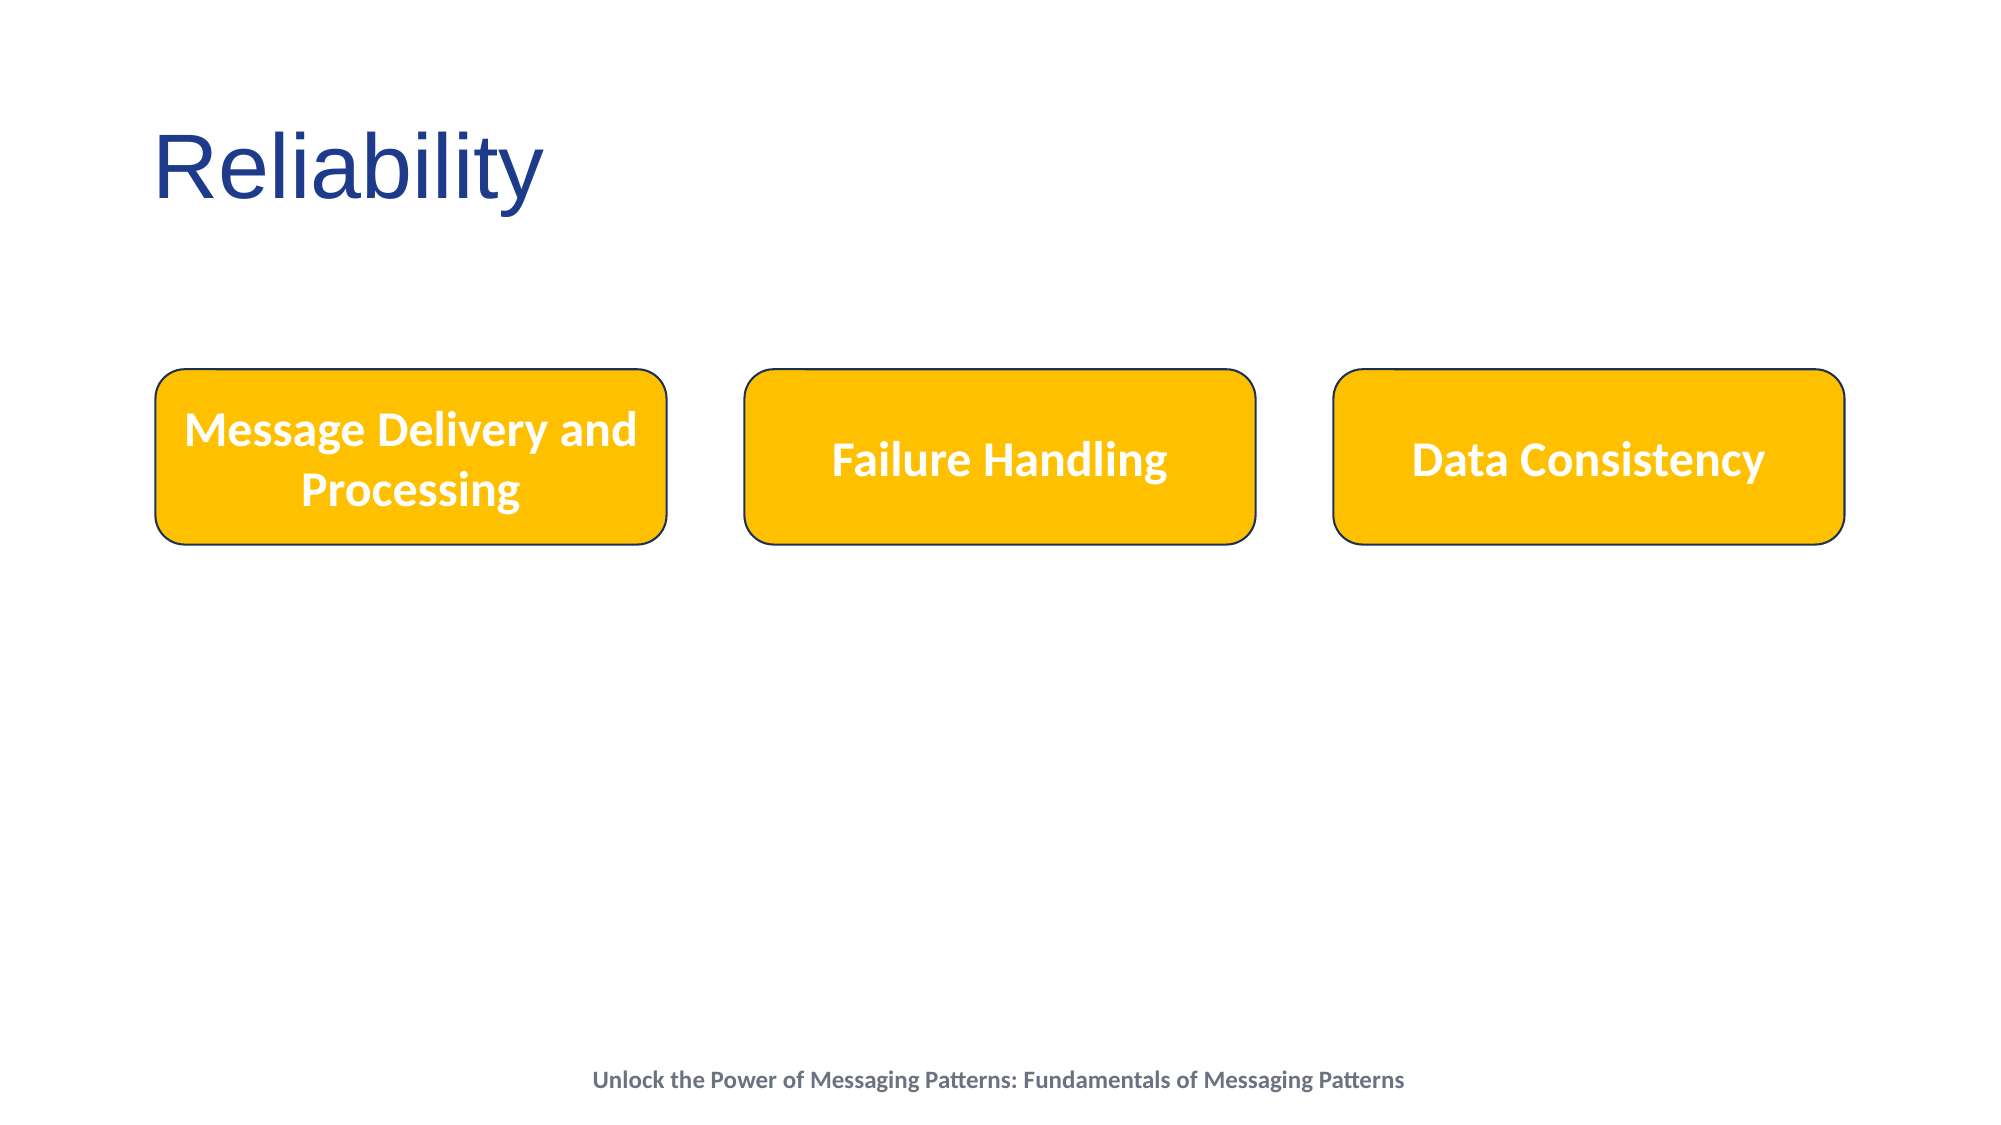

# Reliability
Message Delivery and Processing
Failure Handling
Data Consistency